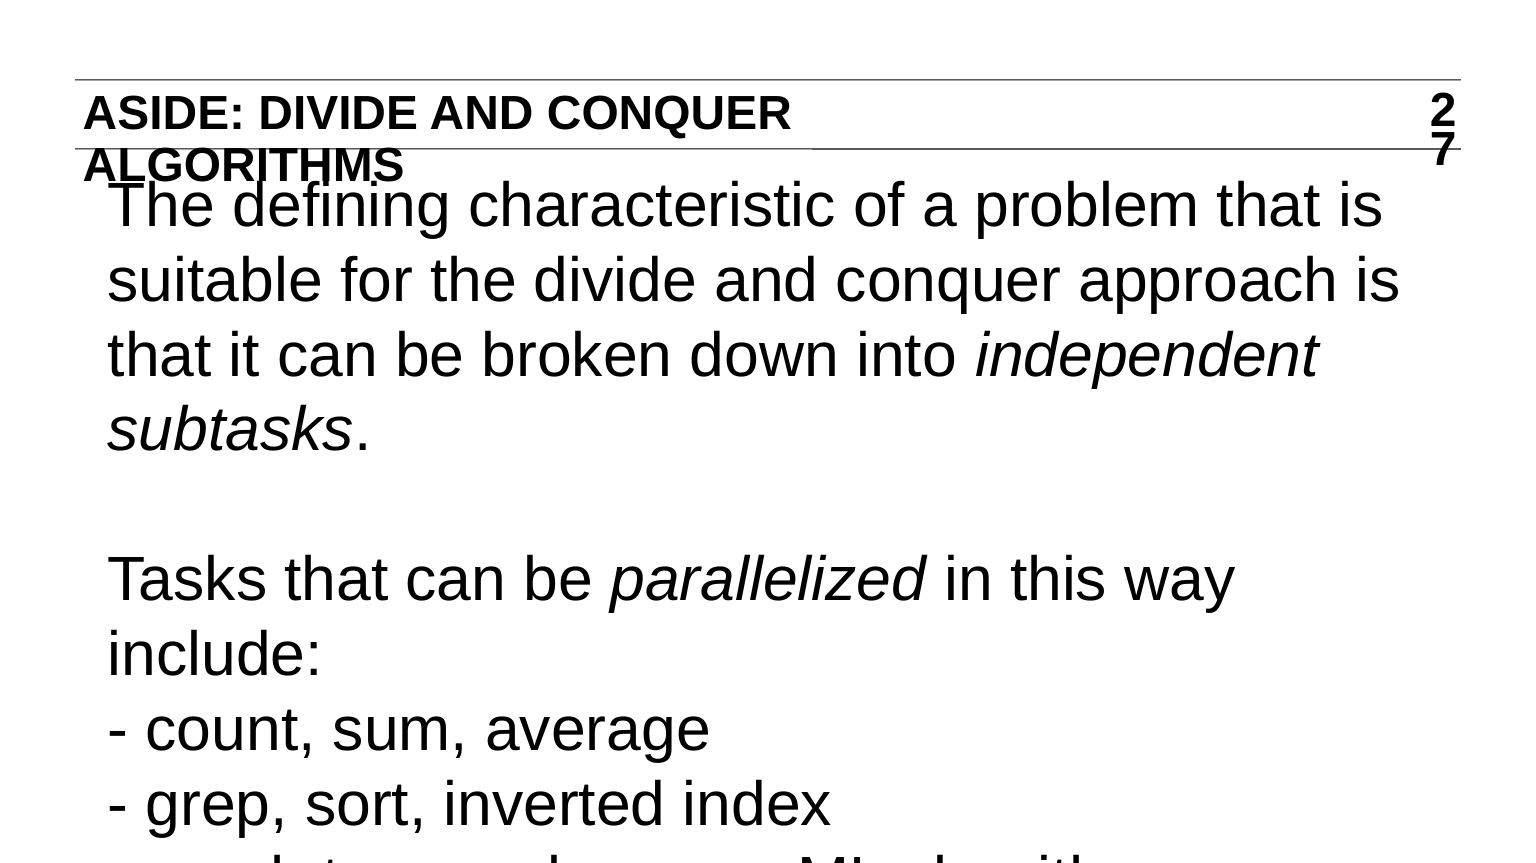

Aside: divide and conquer algorithms
27
The defining characteristic of a problem that is suitable for the divide and conquer approach is that it can be broken down into independent subtasks.

Tasks that can be parallelized in this way include:
- count, sum, average
- grep, sort, inverted index
- graph traversals, some ML algorithms